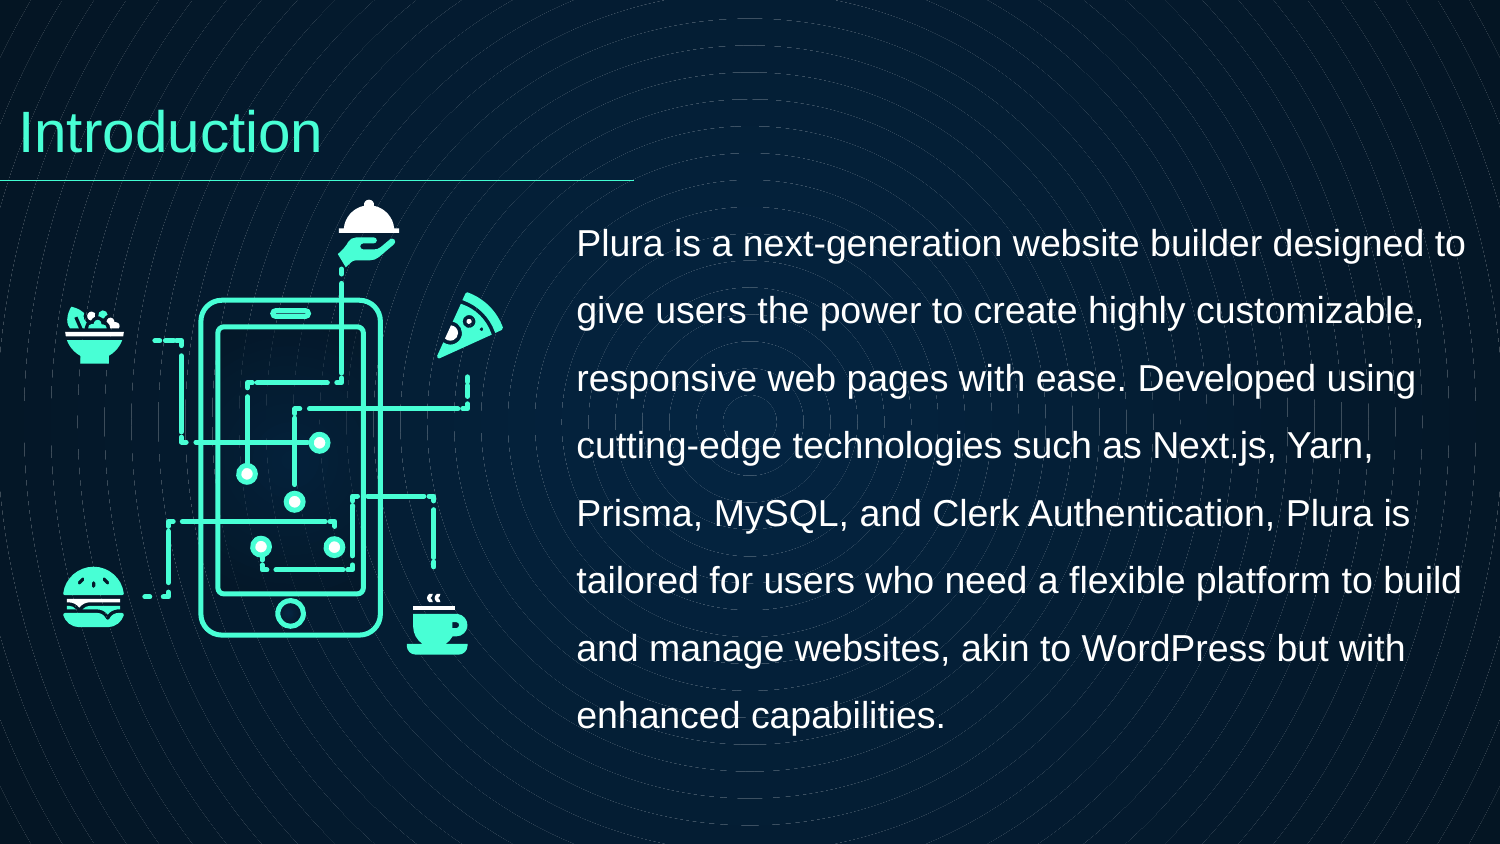

Introduction
	Plura is a next-generation website builder designed to give users the power to create highly customizable, responsive web pages with ease. Developed using cutting-edge technologies such as Next.js, Yarn, Prisma, MySQL, and Clerk Authentication, Plura is tailored for users who need a flexible platform to build and manage websites, akin to WordPress but with enhanced capabilities.